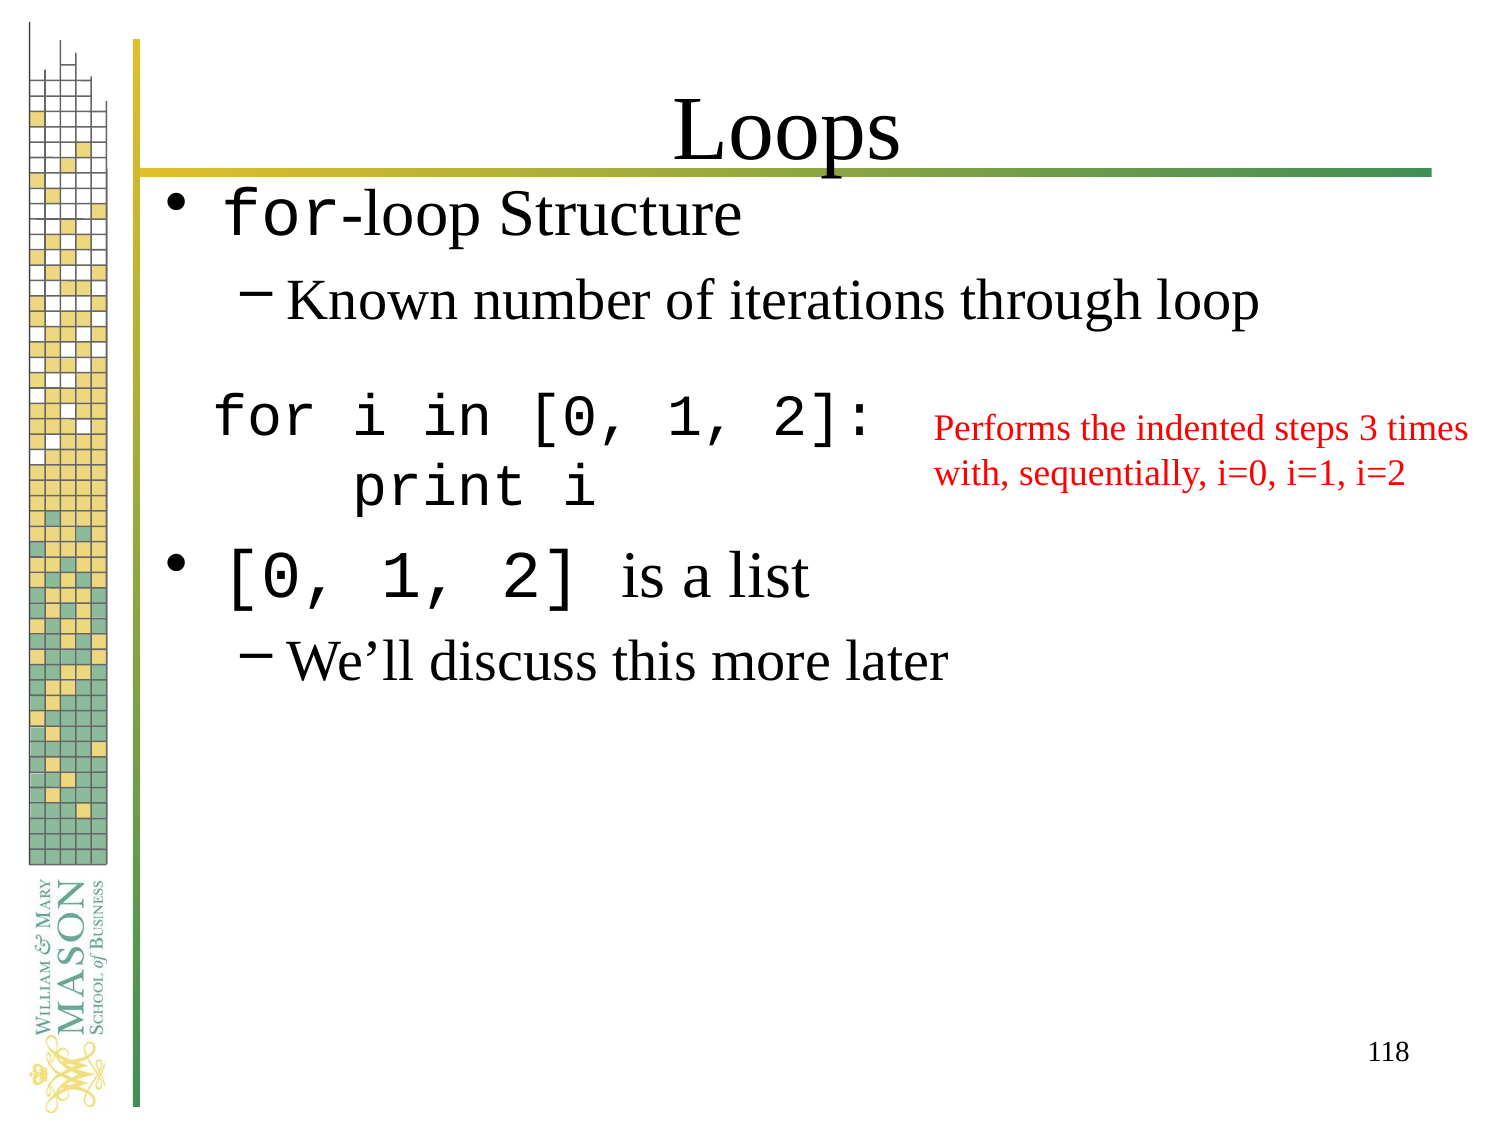

# Loops
for-loop Structure
Known number of iterations through loop

[0, 1, 2] is a list
We’ll discuss this more later
for i in [0, 1, 2]:
    print i
Performs the indented steps 3 times
with, sequentially, i=0, i=1, i=2
118